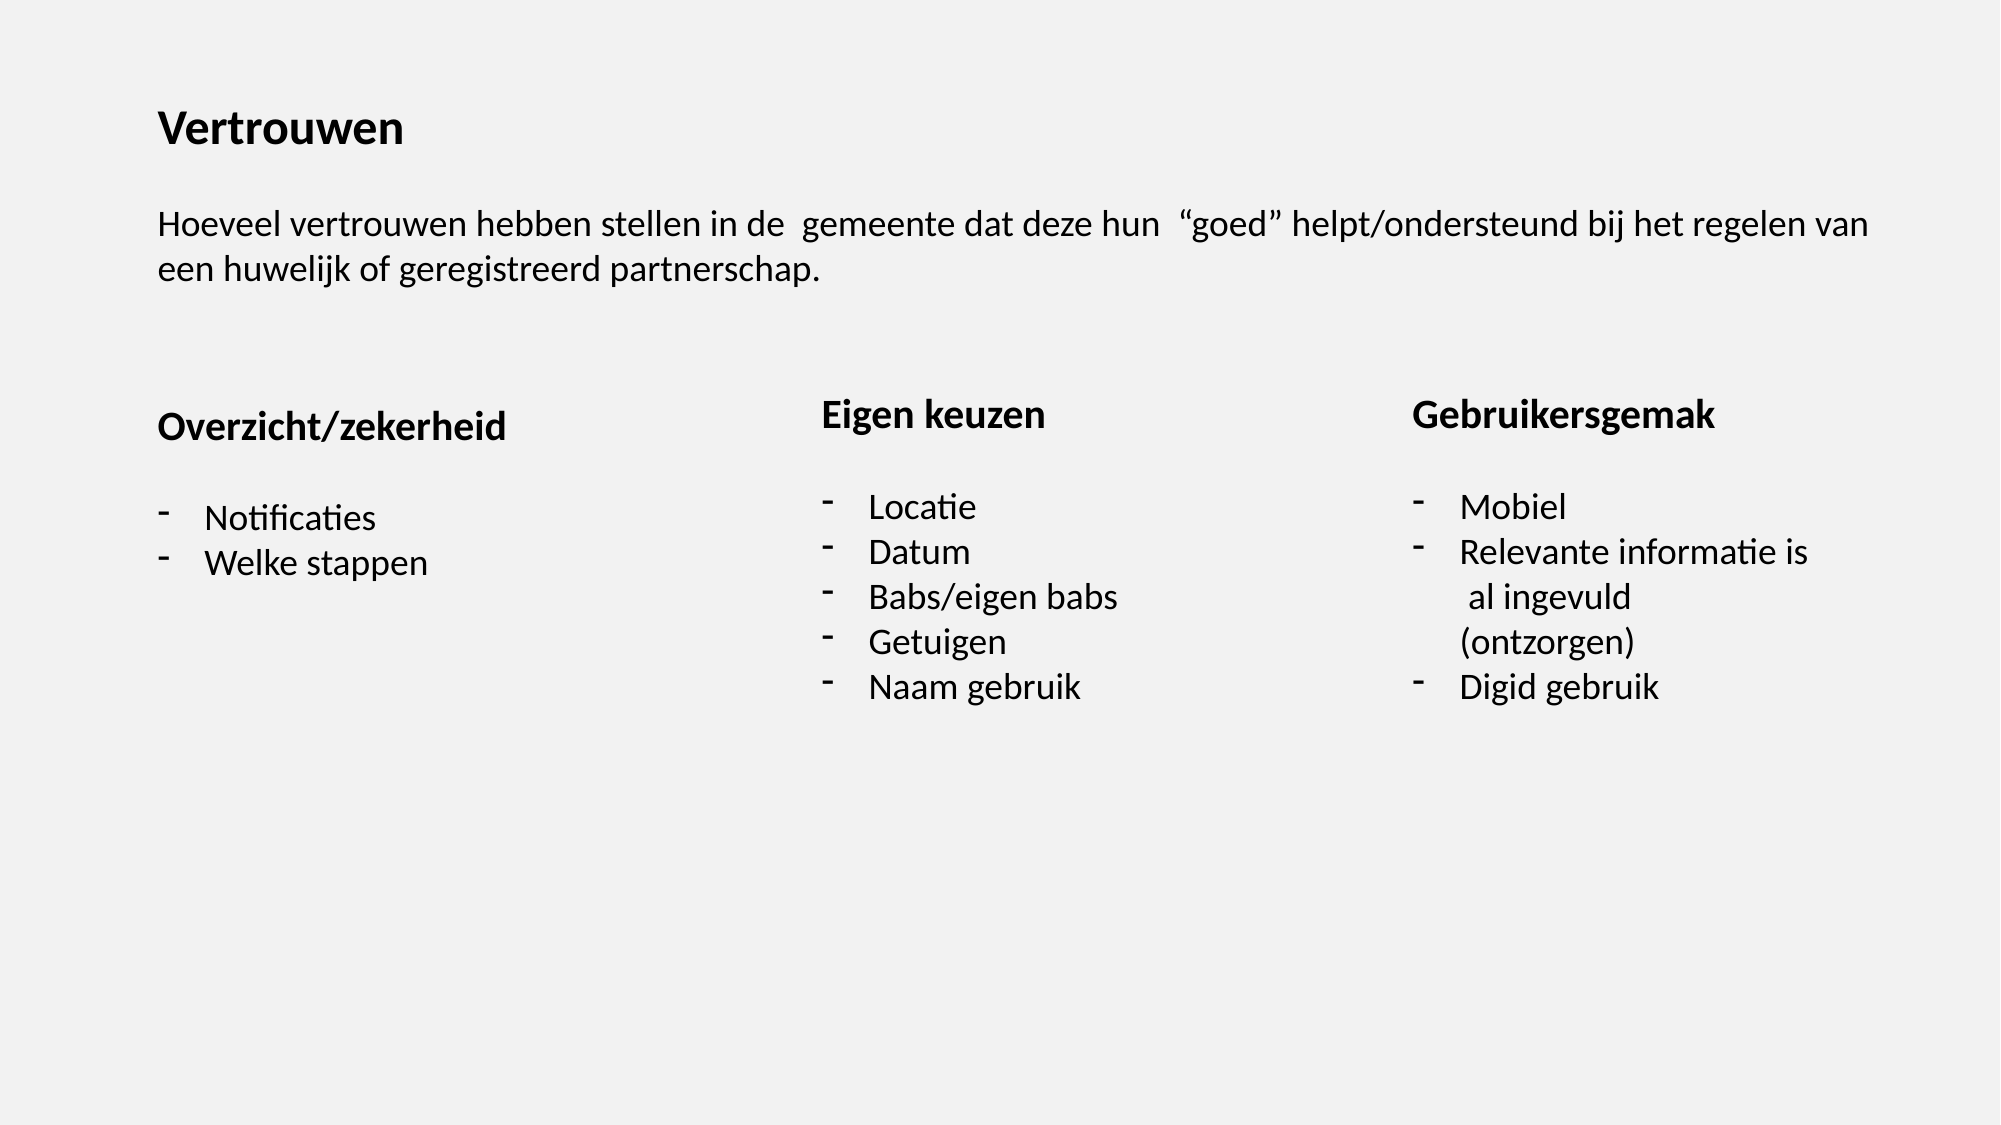

Vertrouwen

Hoeveel vertrouwen hebben stellen in de  gemeente dat deze hun  “goed” helpt/ondersteund bij het regelen van een huwelijk of geregistreerd partnerschap.
Eigen keuzen

Locatie
Datum
Babs/eigen babs
Getuigen
Naam gebruik
Gebruikersgemak

Mobiel
Relevante informatie is  al ingevuld (ontzorgen)
Digid gebruik

Overzicht/zekerheid

Notificaties
Welke stappen